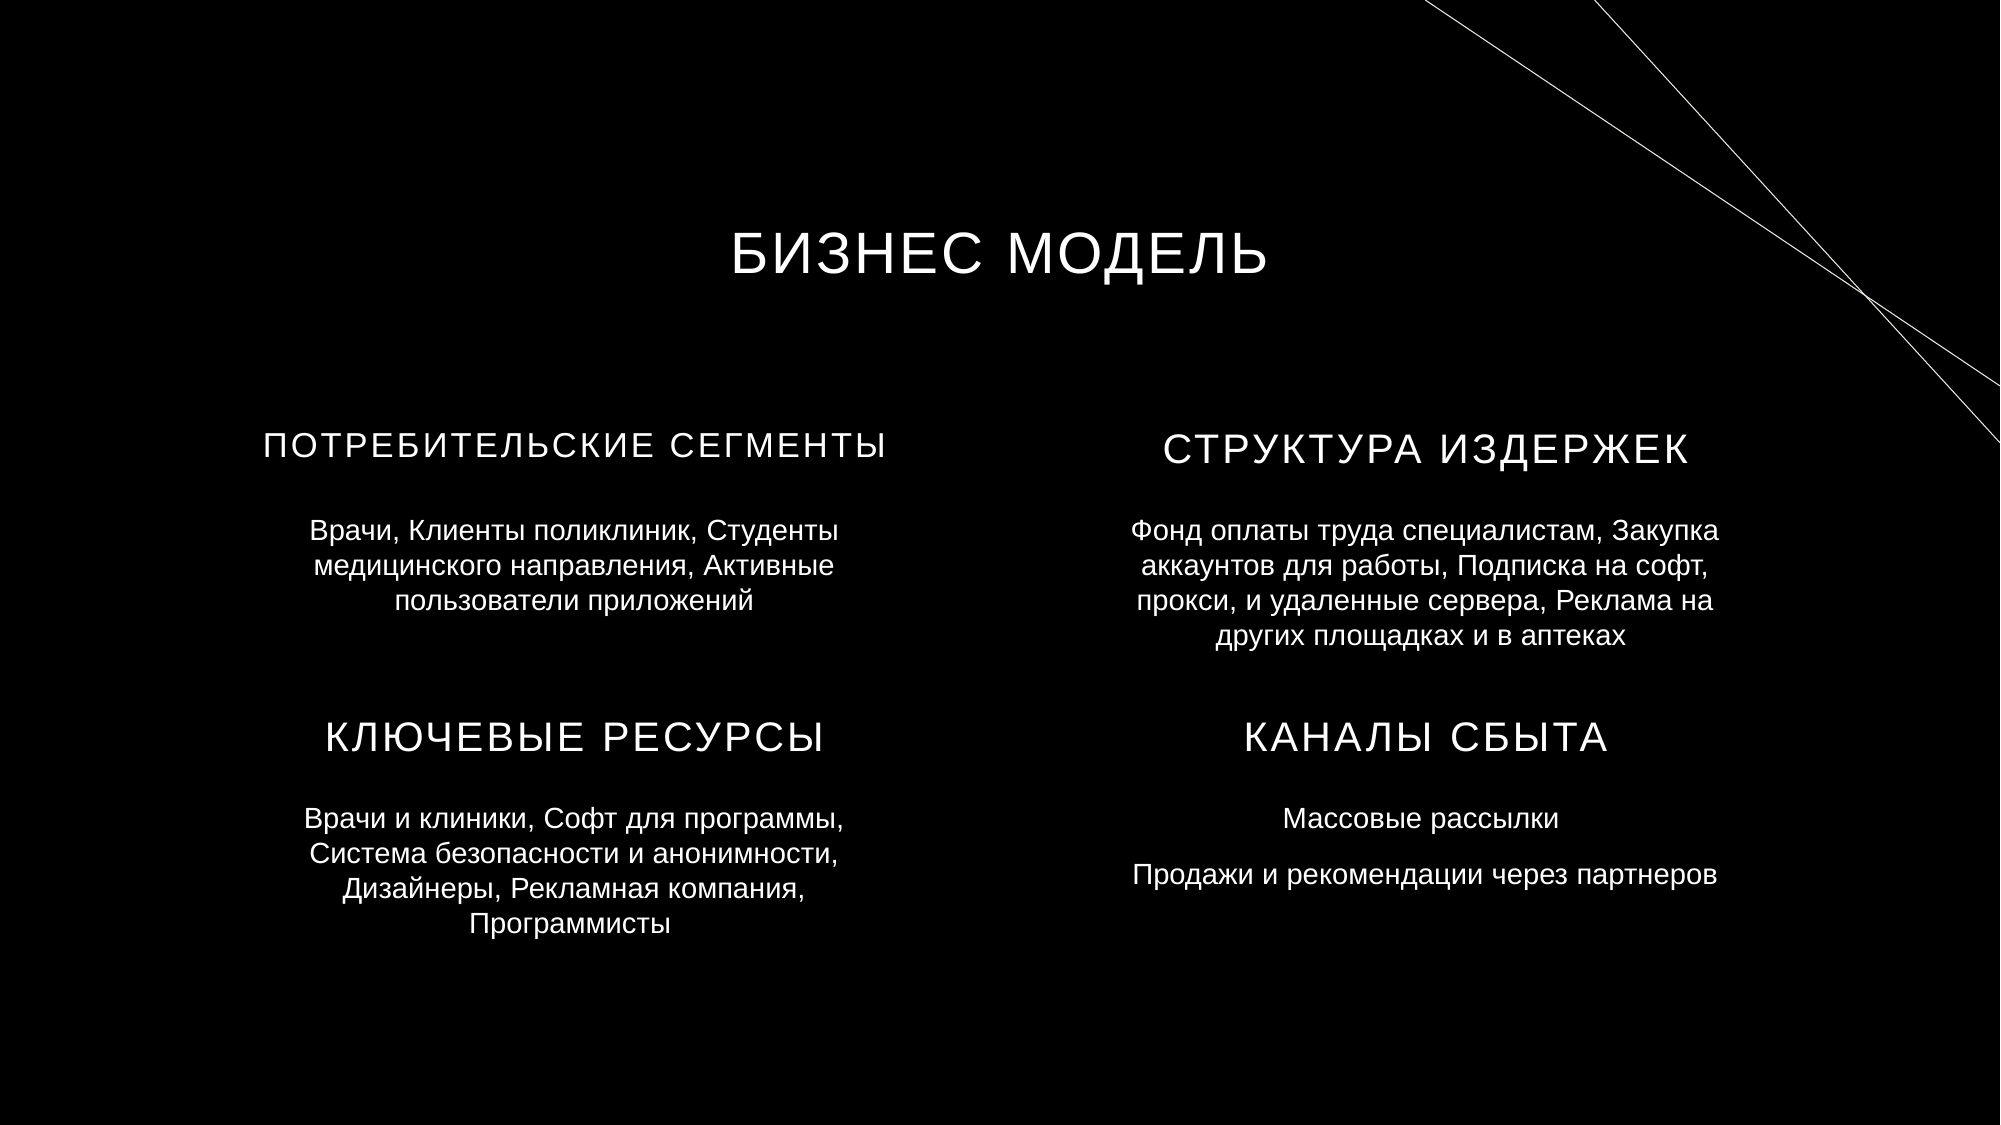

# БИЗНЕС МОДЕЛЬ
ПОТРЕБИТЕЛЬСКИЕ СЕГМЕНТЫ
СТРУКТУРА ИЗДЕРЖЕК
Врачи, Клиенты поликлиник, Студенты медицинского направления, Активные пользователи приложений

Фонд оплаты труда специалистам, Закупка аккаунтов для работы, Подписка на софт, прокси, и удаленные сервера, Реклама на других площадках и в аптеках
КЛЮЧЕВЫЕ РЕСУРСЫ
КАНАЛЫ СБЫТА
Врачи и клиники, Софт для программы, Система безопасности и анонимности, Дизайнеры, Рекламная компания, Программисты
Массовые рассылки
Продажи и рекомендации через партнеров